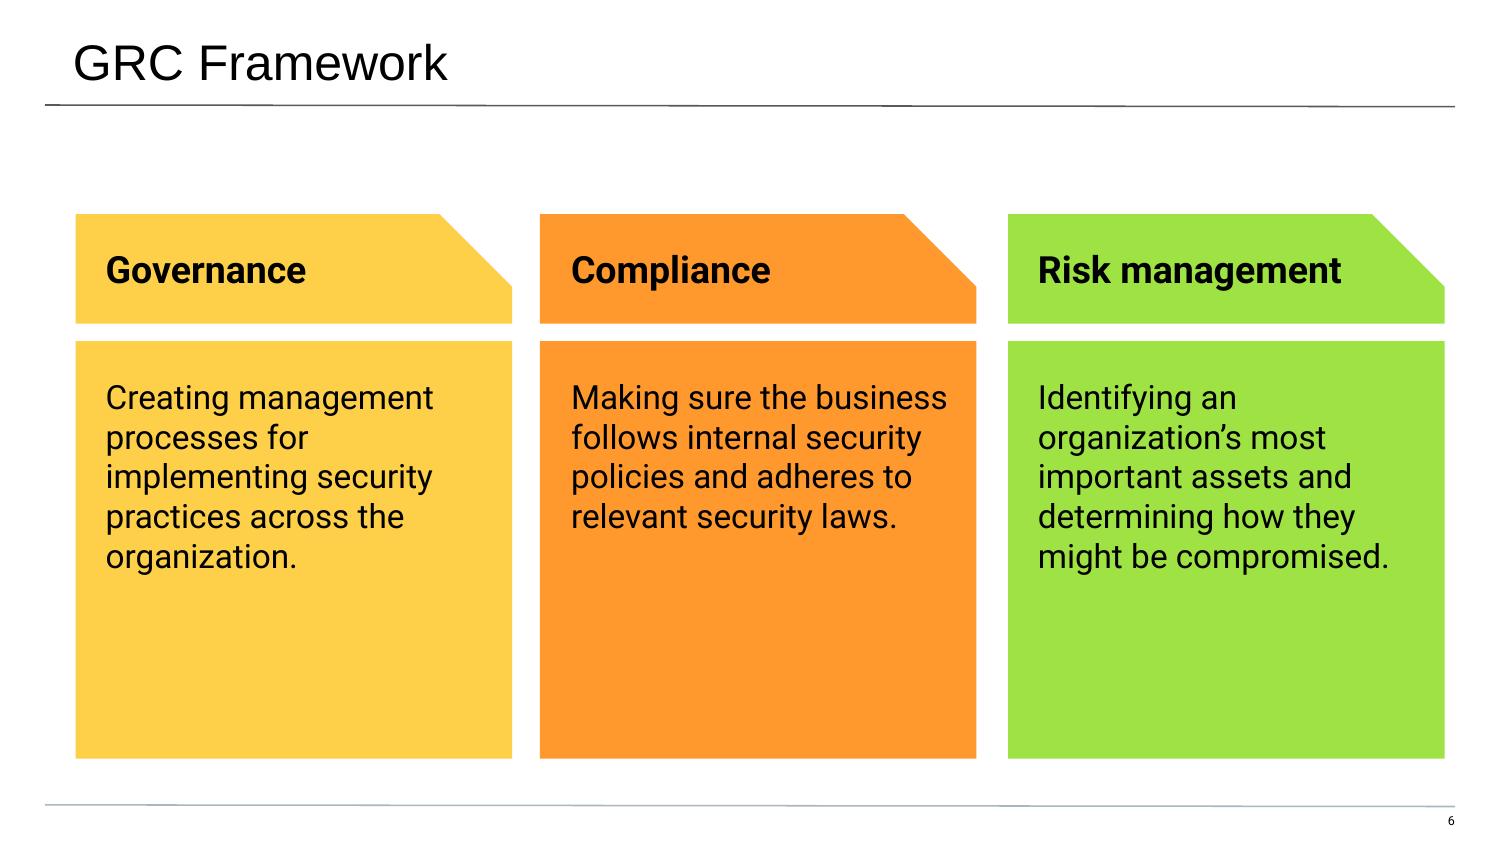

# GRC Framework

Governance

Compliance
Risk management

Creating management processes for implementing security practices across the organization.
Making sure the business follows internal security policies and adheres to relevant security laws.
Identifying an organization’s most important assets and determining how they might be compromised.

6